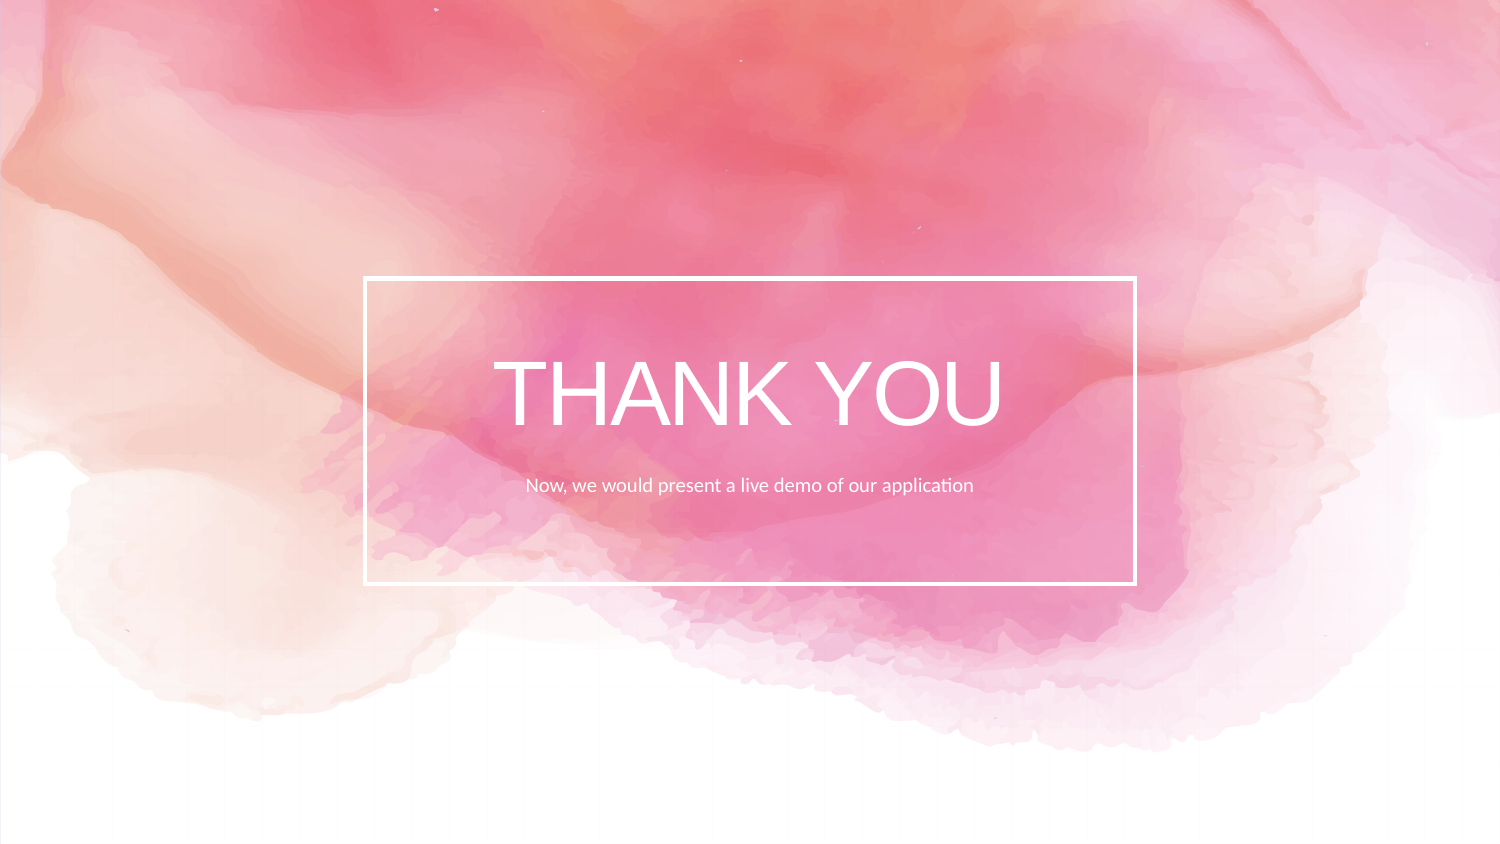

THANK YOU
Now, we would present a live demo of our application